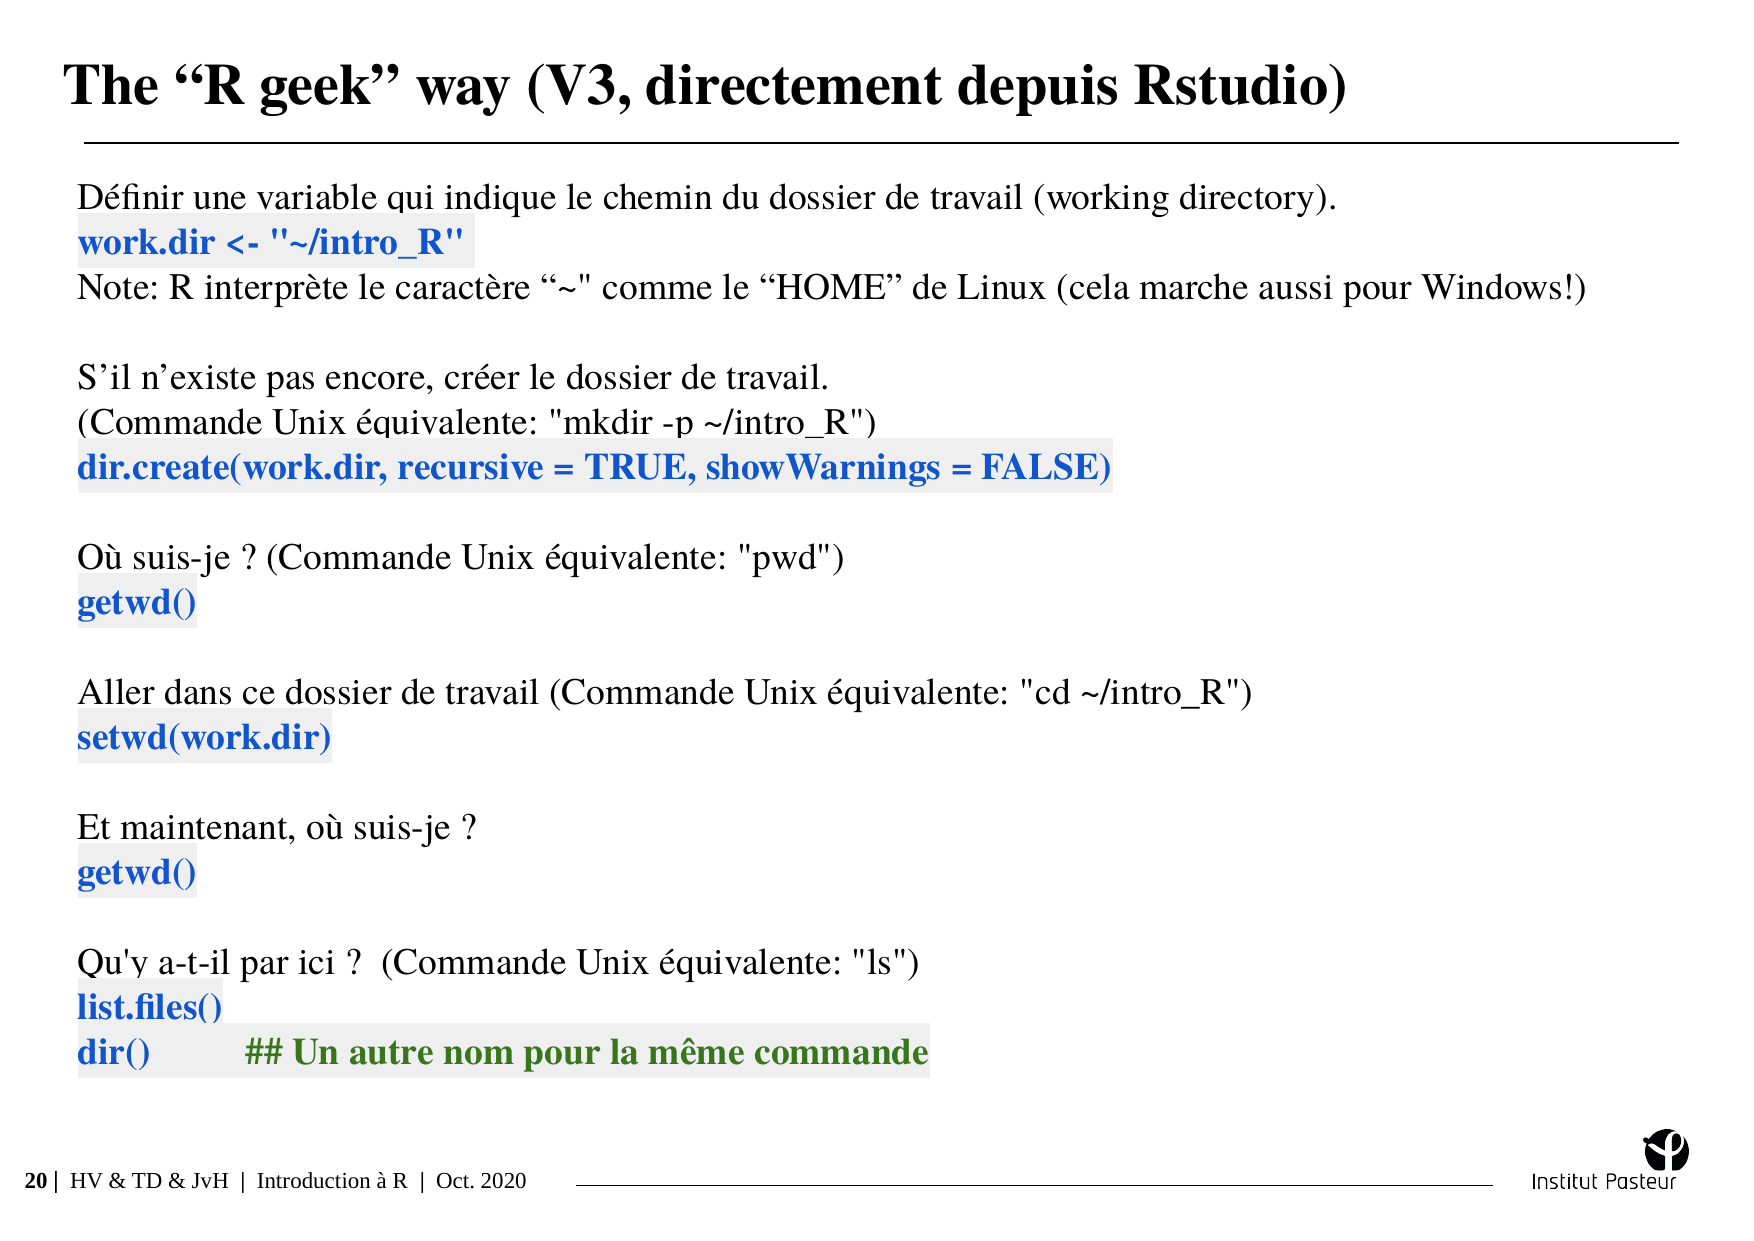

The “R geek” way (V3, directement depuis Rstudio)
Définir une variable qui indique le chemin du dossier de travail (working directory).
work.dir <- "~/intro_R"
Note: R interprète le caractère “~" comme le “HOME” de Linux (cela marche aussi pour Windows!)

S’il n’existe pas encore, créer le dossier de travail.
(Commande Unix équivalente: "mkdir -p ~/intro_R")
dir.create(work.dir, recursive = TRUE, showWarnings = FALSE)

Où suis-je ? (Commande Unix équivalente: "pwd")
getwd()

Aller dans ce dossier de travail (Commande Unix équivalente: "cd ~/intro_R")
setwd(work.dir)

Et maintenant, où suis-je ?
getwd()

Qu'y a-t-il par ici ?  (Commande Unix équivalente: "ls")
list.files()
dir()          ## Un autre nom pour la même commande